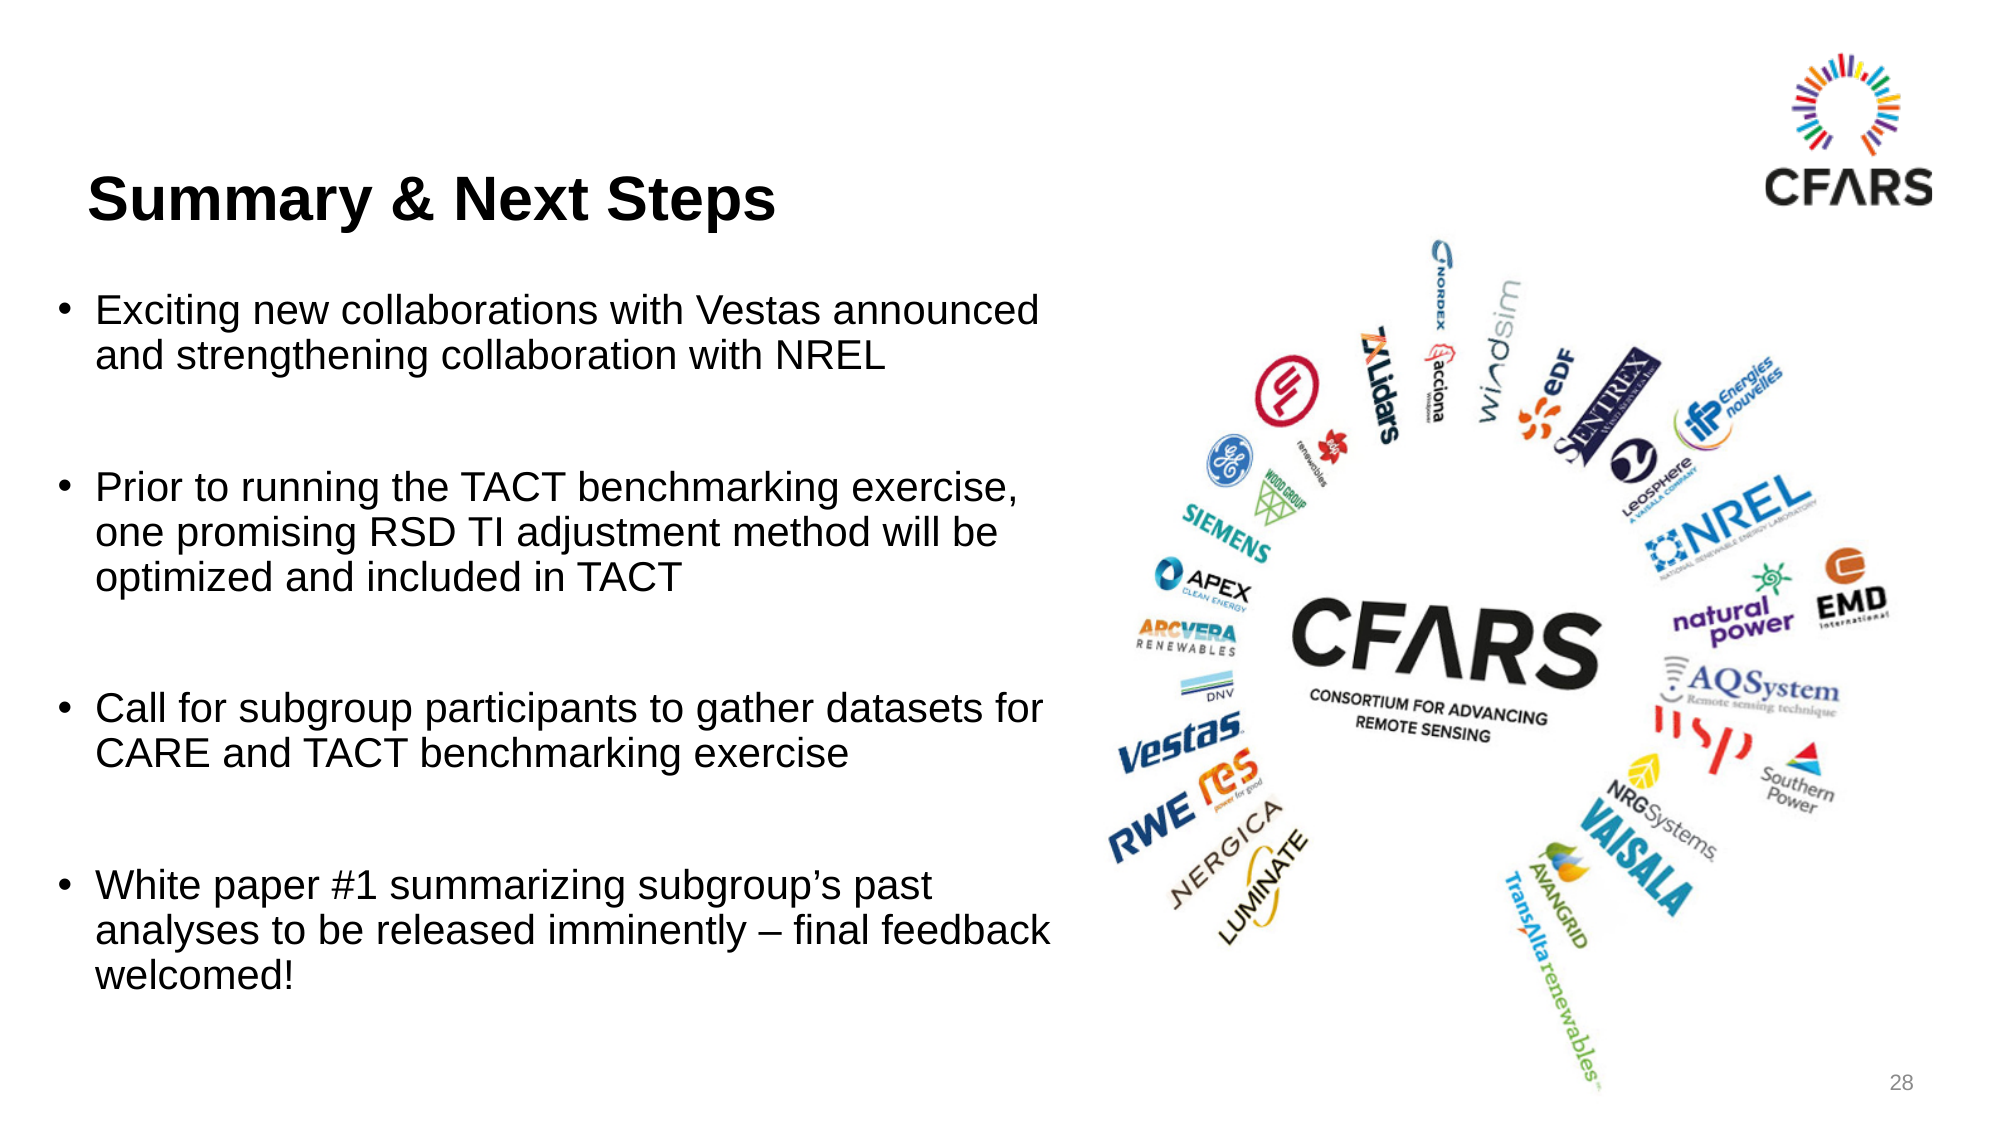

# Summary & Next Steps
Exciting new collaborations with Vestas announced and strengthening collaboration with NREL

Prior to running the TACT benchmarking exercise, one promising RSD TI adjustment method will be optimized and included in TACT

Call for subgroup participants to gather datasets for CARE and TACT benchmarking exercise

White paper #1 summarizing subgroup’s past analyses to be released imminently – final feedback welcomed!

28